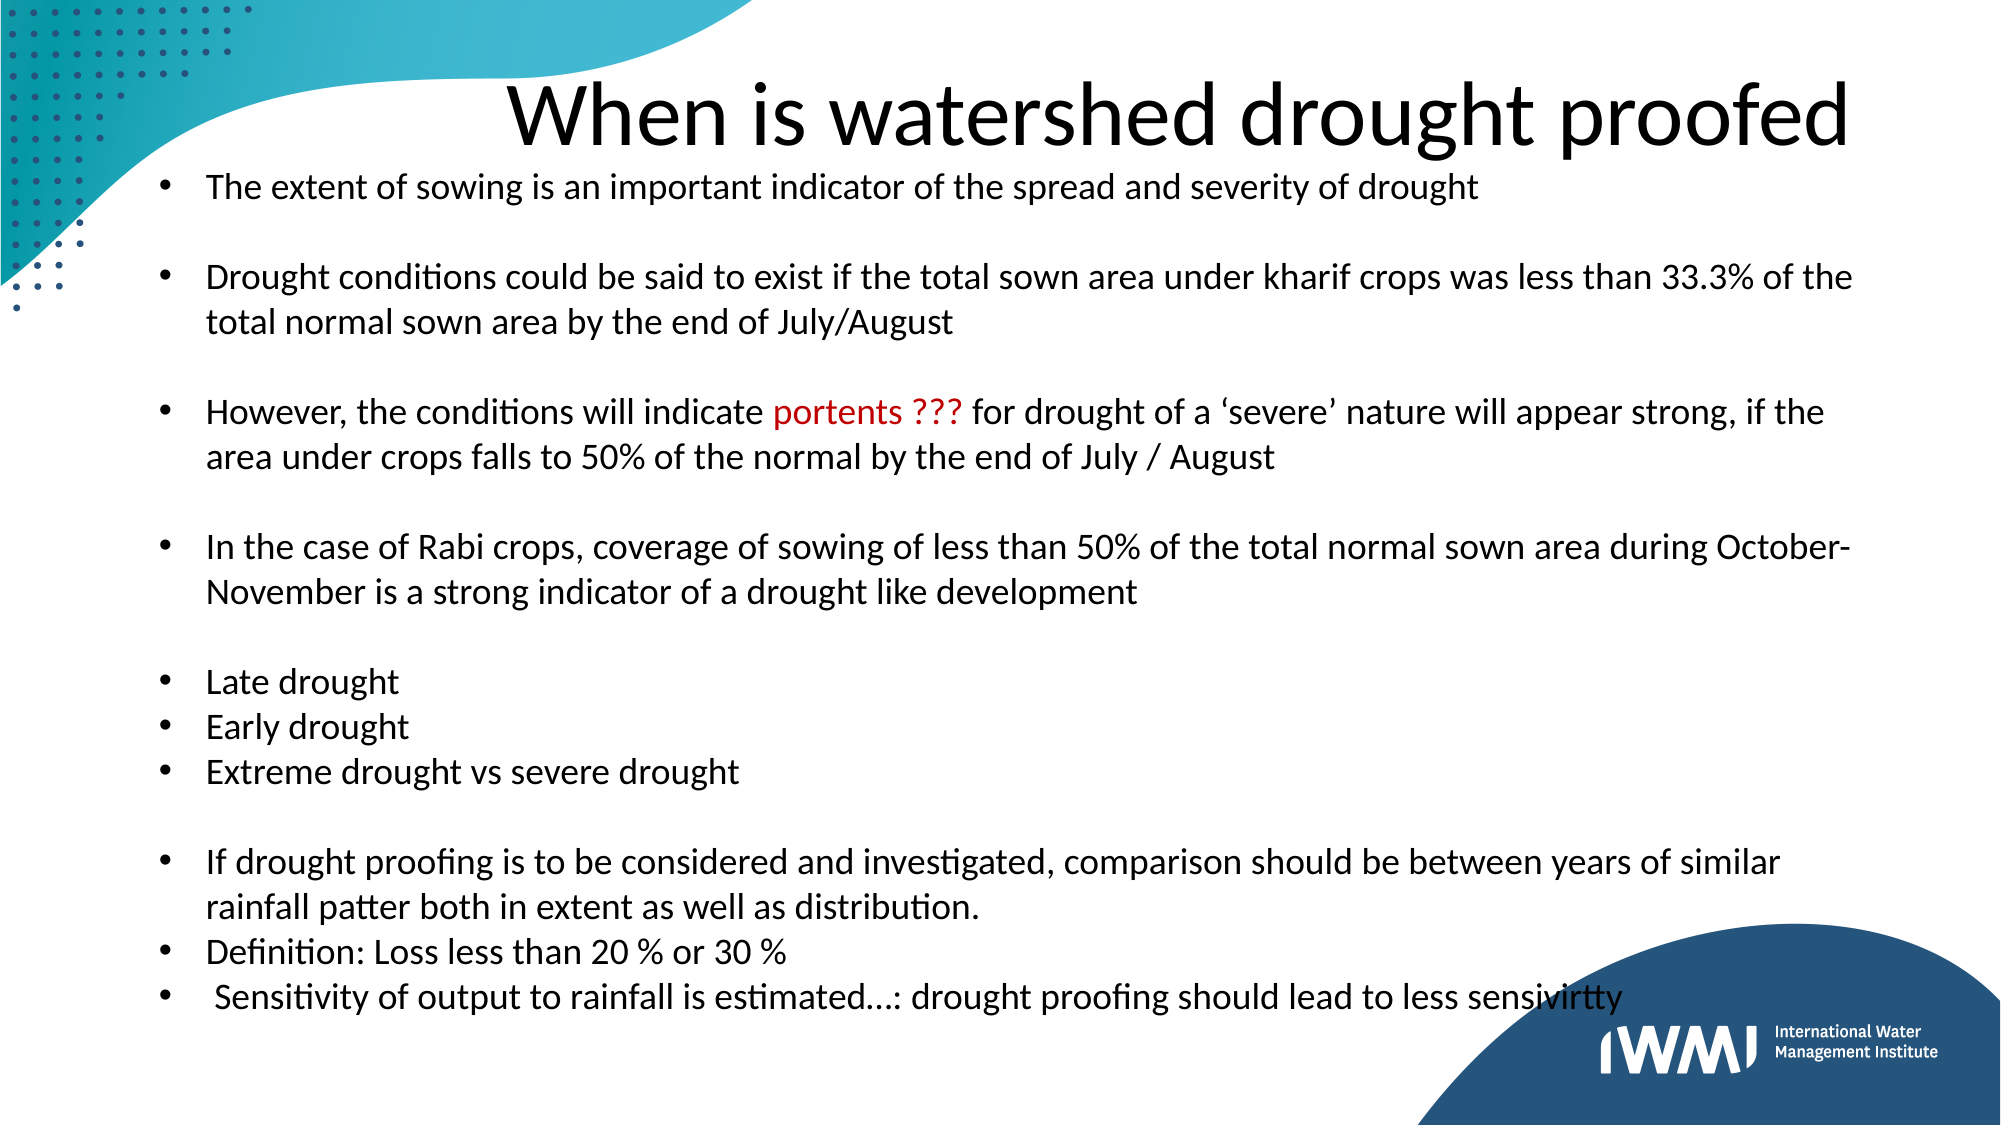

# When is watershed drought proofed
The extent of sowing is an important indicator of the spread and severity of drought

Drought conditions could be said to exist if the total sown area under kharif crops was less than 33.3% of the total normal sown area by the end of July/August

However, the conditions will indicate portents ??? for drought of a ‘severe’ nature will appear strong, if the area under crops falls to 50% of the normal by the end of July / August

In the case of Rabi crops, coverage of sowing of less than 50% of the total normal sown area during October-November is a strong indicator of a drought like development

Late drought
Early drought
Extreme drought vs severe drought

If drought proofing is to be considered and investigated, comparison should be between years of similar rainfall patter both in extent as well as distribution.
Definition: Loss less than 20 % or 30 %
 Sensitivity of output to rainfall is estimated…: drought proofing should lead to less sensivirtty